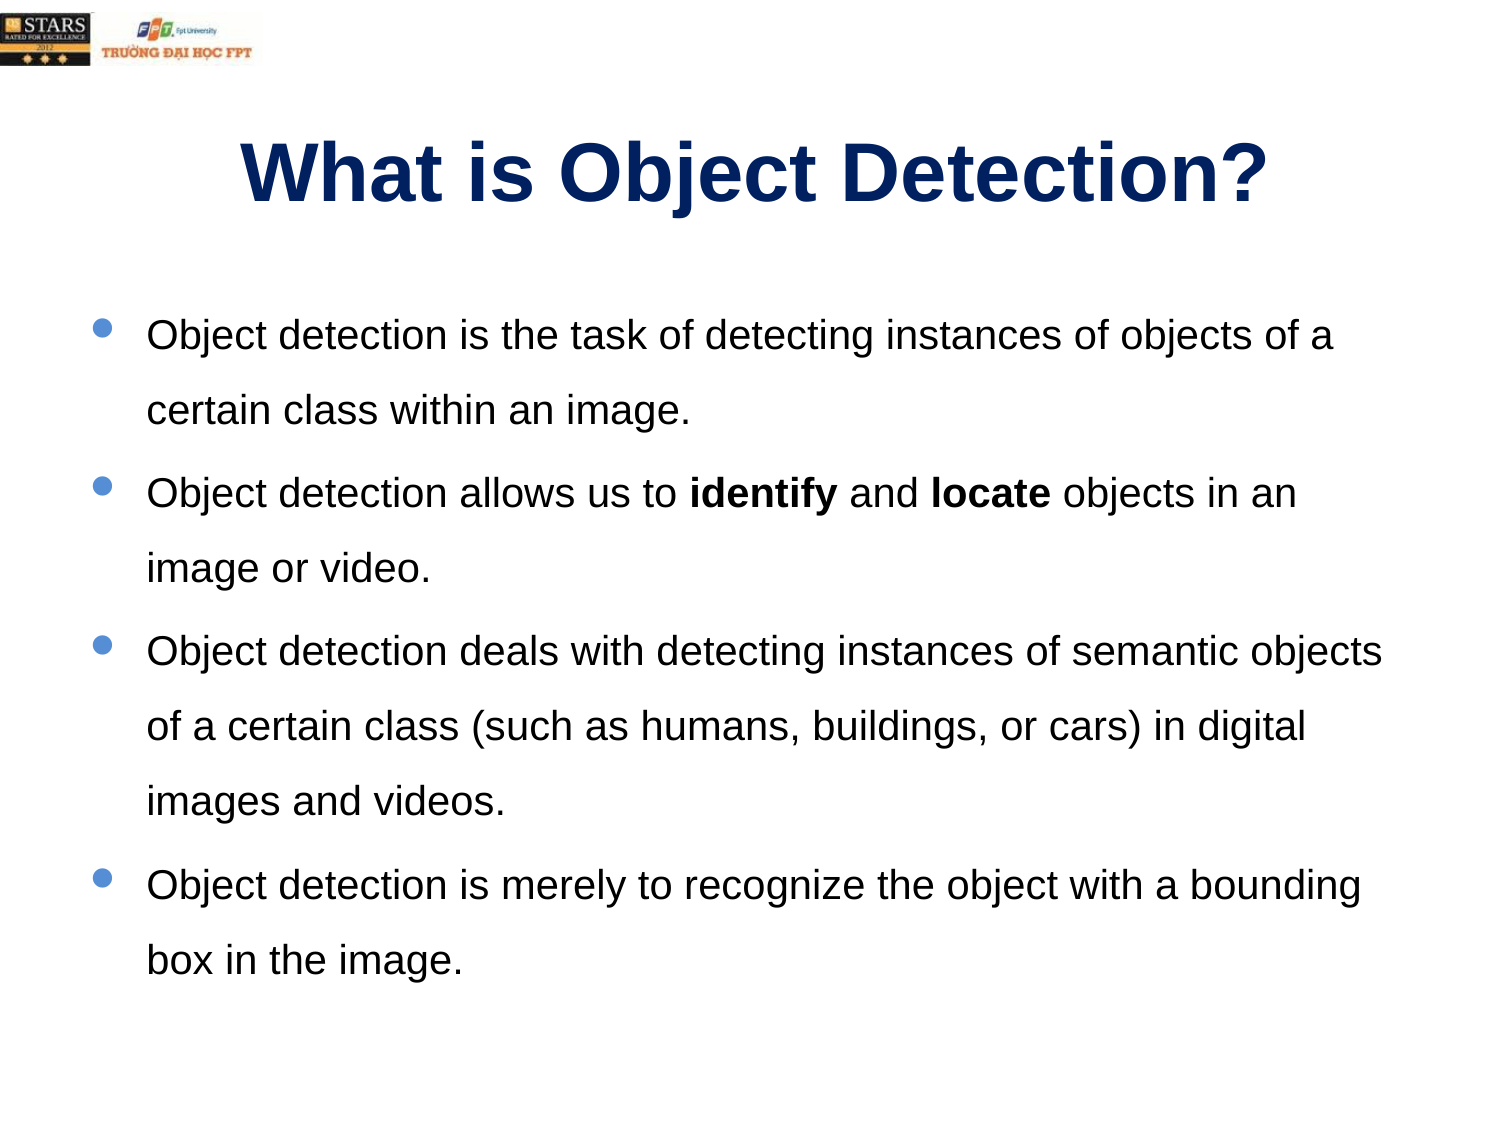

# What is Object Detection?
Object detection is the task of detecting instances of objects of a certain class within an image.
Object detection allows us to identify and locate objects in an image or video.
Object detection deals with detecting instances of semantic objects of a certain class (such as humans, buildings, or cars) in digital images and videos.
Object detection is merely to recognize the object with a bounding box in the image.